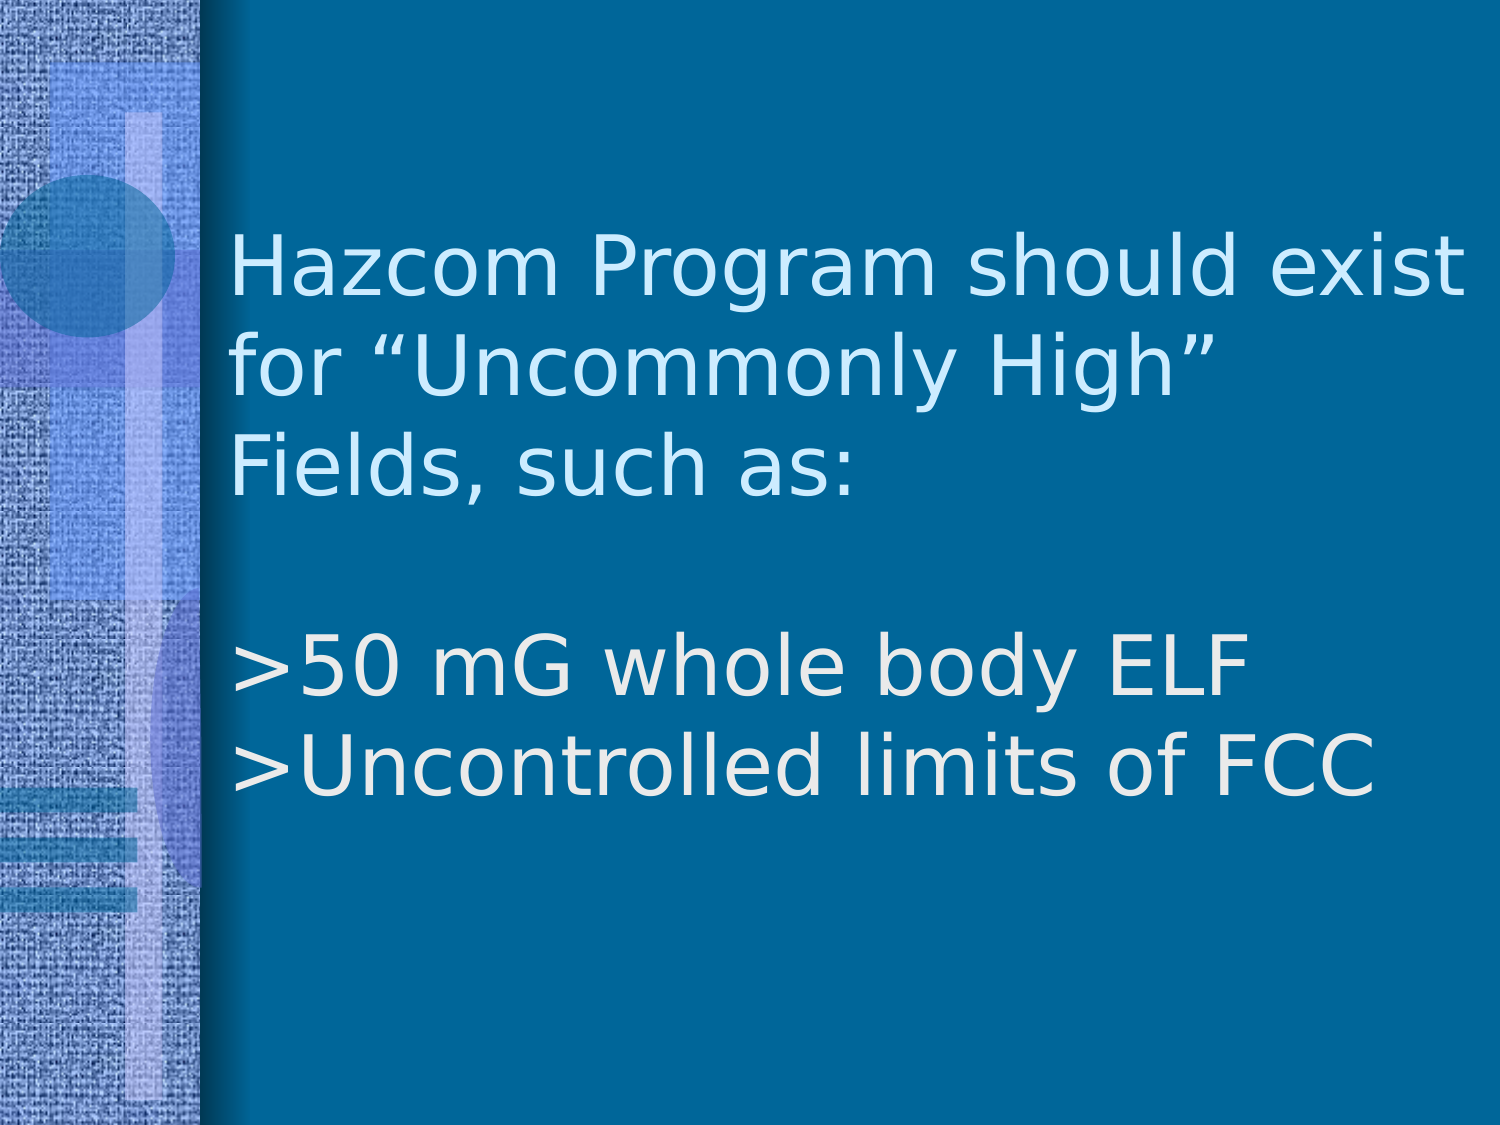

# Hazcom Program should exist for “Uncommonly High” Fields, such as: >50 mG whole body ELF >Uncontrolled limits of FCC